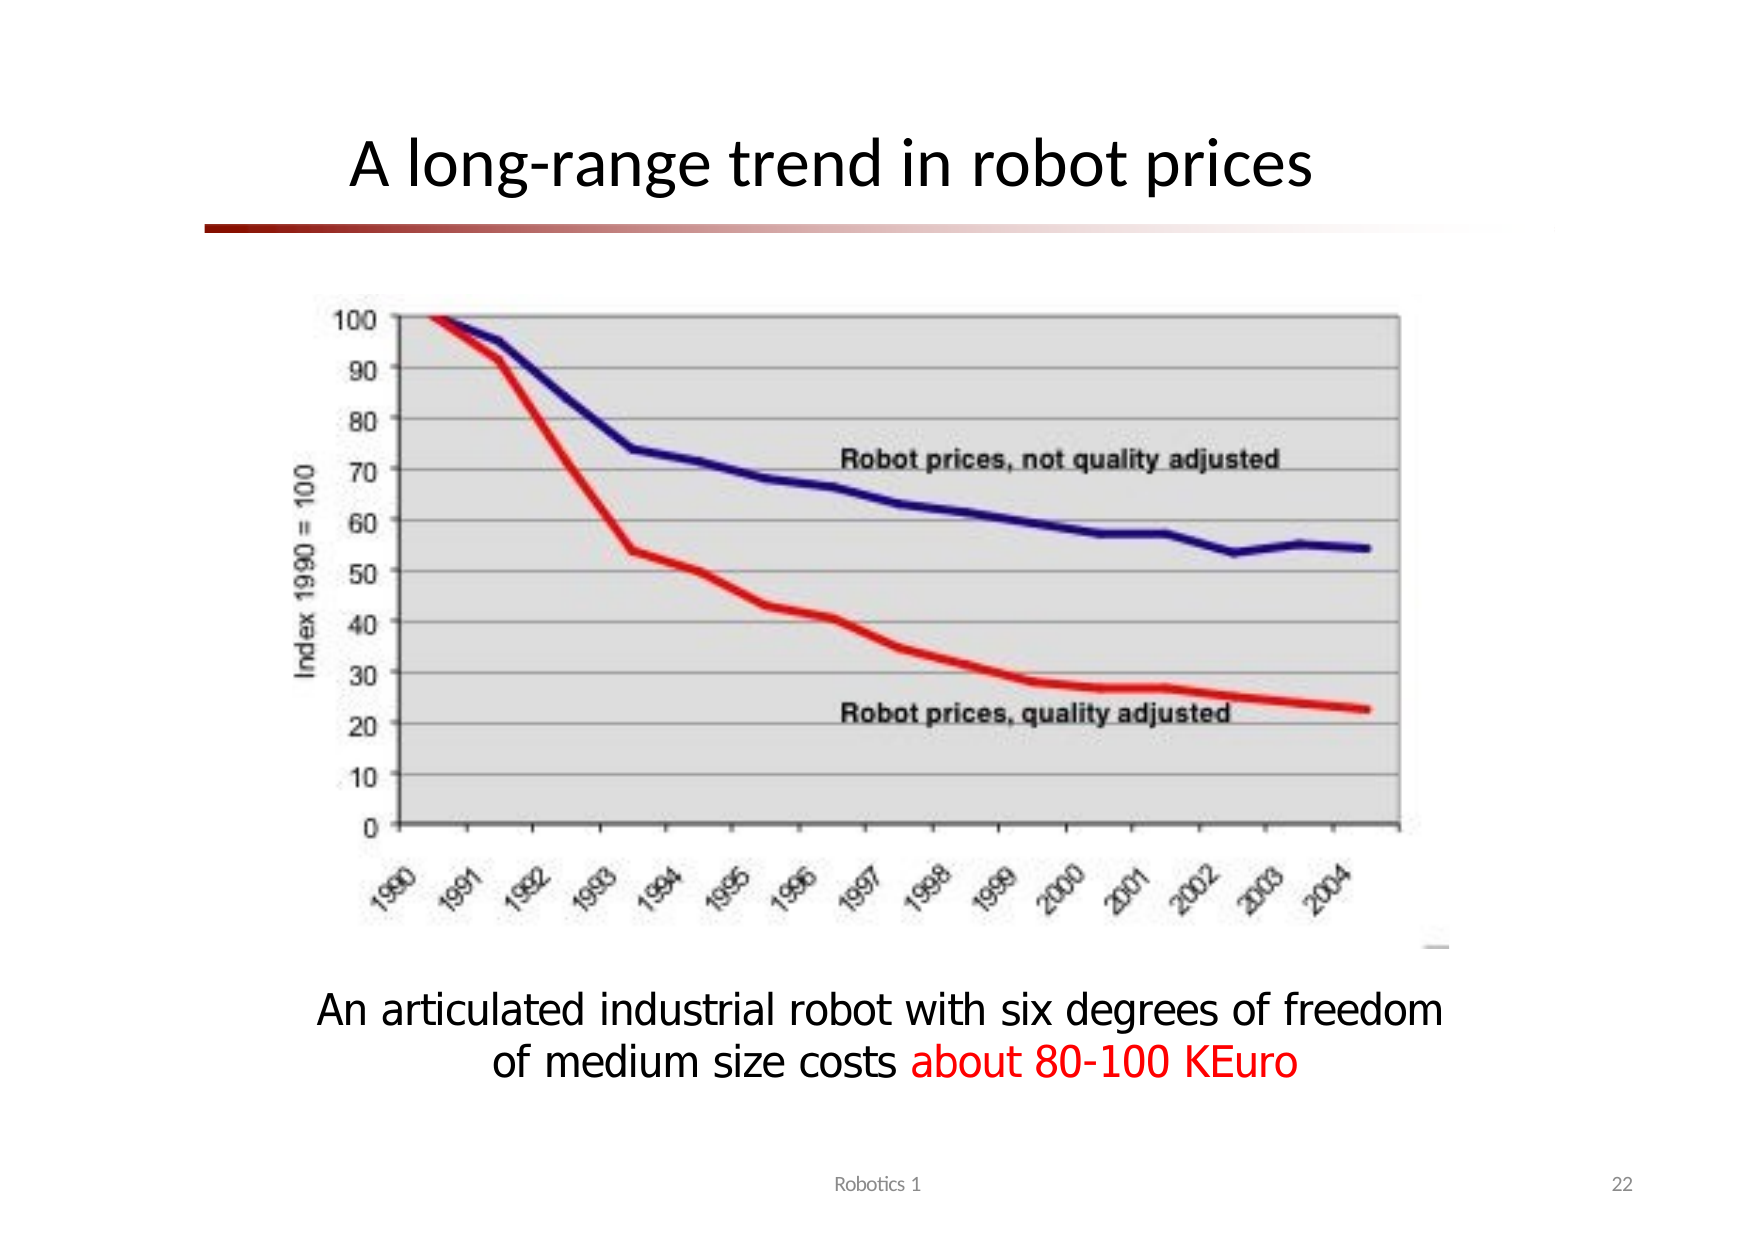

# A long-range trend in robot prices

An articulated industrial robot with six degrees of freedom  of medium size costs about 80-100 KEuro
Robotics 1
22